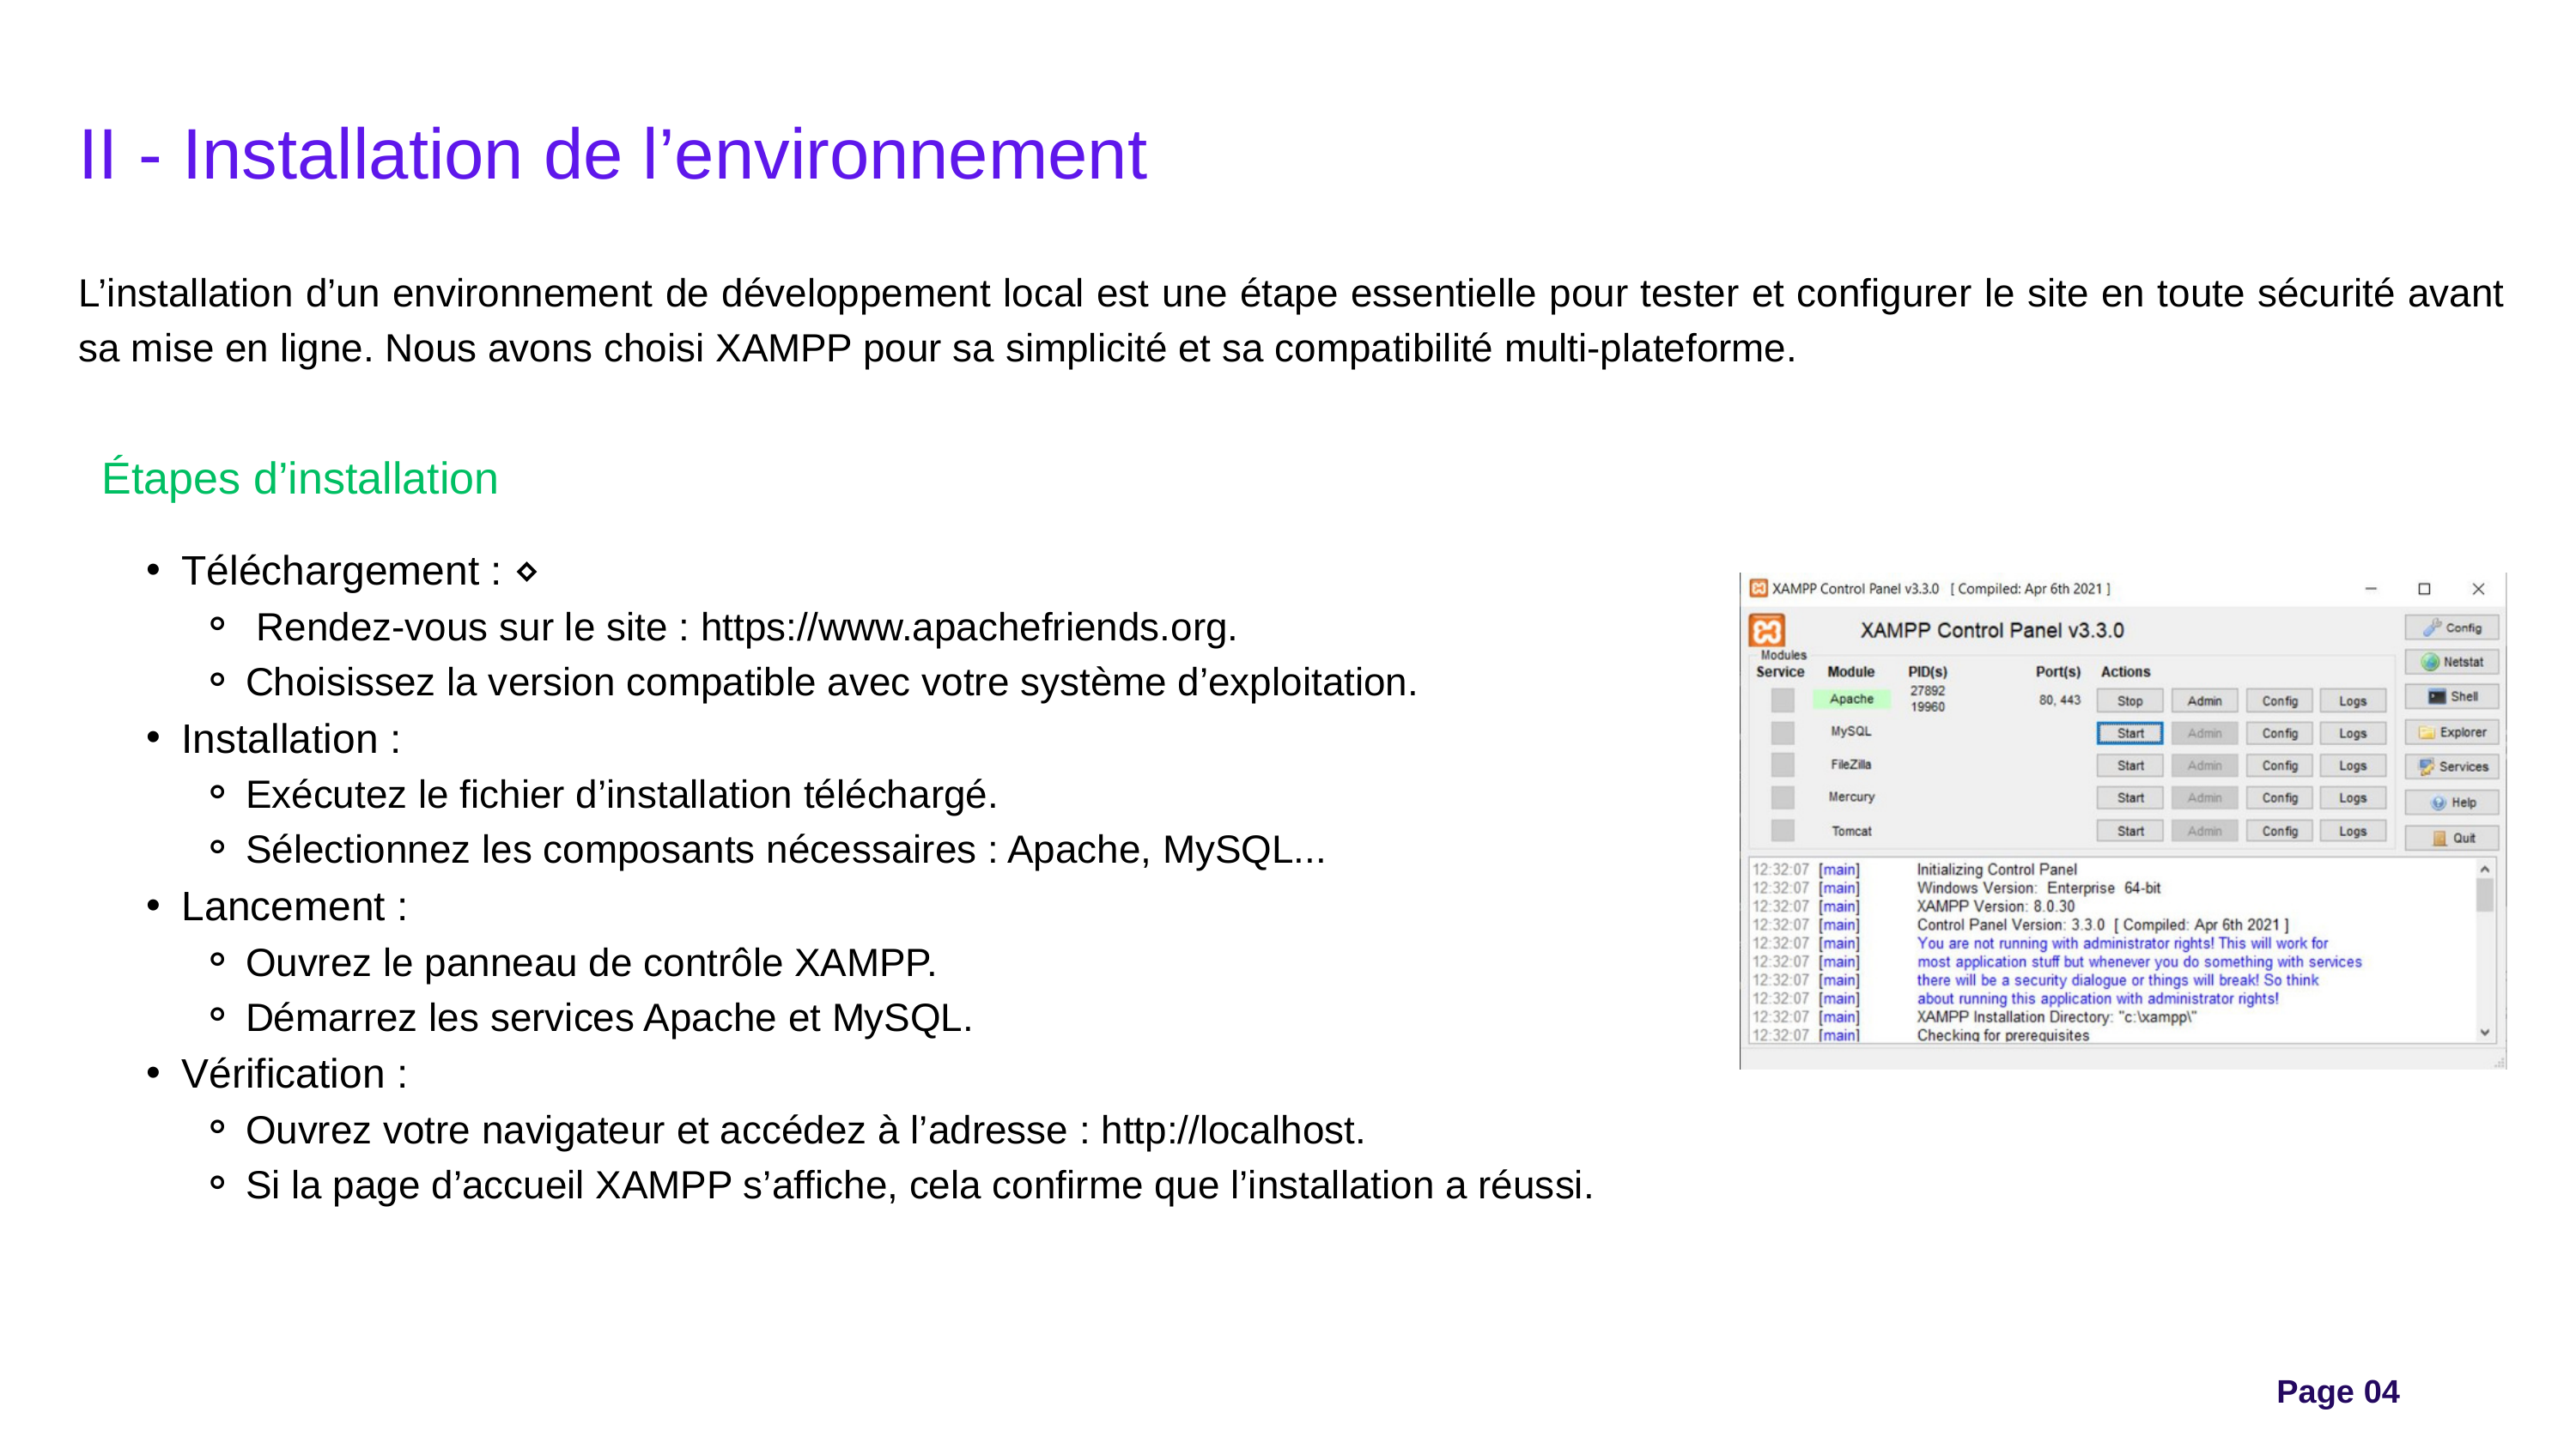

II - Installation de l’environnement
L’installation d’un environnement de développement local est une étape essentielle pour tester et configurer le site en toute sécurité avant sa mise en ligne. Nous avons choisi XAMPP pour sa simplicité et sa compatibilité multi-plateforme.
Étapes d’installation
Téléchargement : ⋄
 Rendez-vous sur le site : https://www.apachefriends.org.
Choisissez la version compatible avec votre système d’exploitation.
Installation :
Exécutez le fichier d’installation téléchargé.
Sélectionnez les composants nécessaires : Apache, MySQL...
Lancement :
Ouvrez le panneau de contrôle XAMPP.
Démarrez les services Apache et MySQL.
Vérification :
Ouvrez votre navigateur et accédez à l’adresse : http://localhost.
Si la page d’accueil XAMPP s’affiche, cela confirme que l’installation a réussi.

Page 04